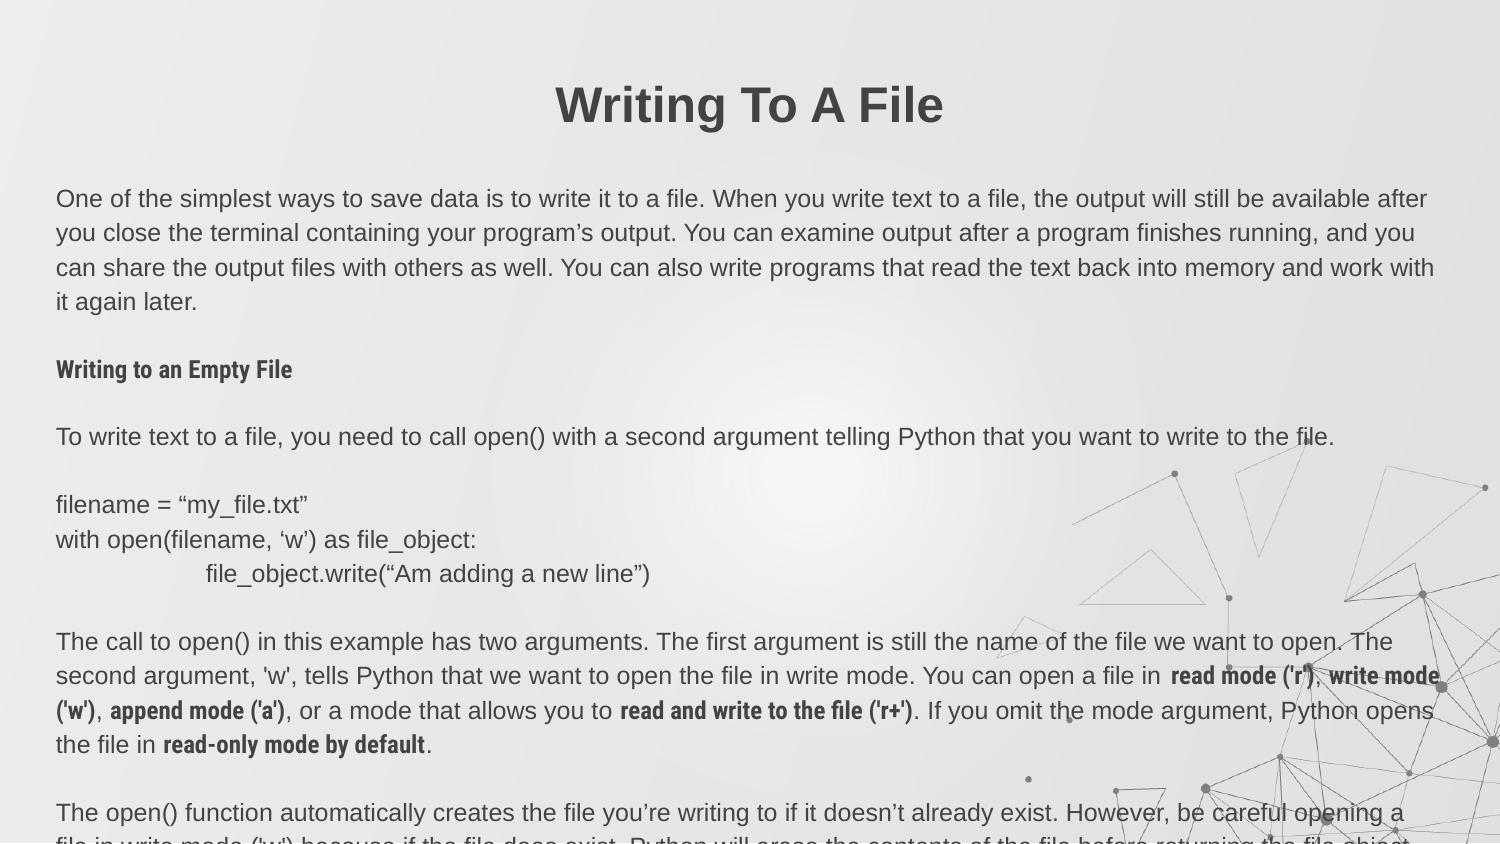

# Writing To A File
One of the simplest ways to save data is to write it to a file. When you write text to a file, the output will still be available after you close the terminal containing your program’s output. You can examine output after a program finishes running, and you can share the output files with others as well. You can also write programs that read the text back into memory and work with it again later.
Writing to an Empty File
To write text to a file, you need to call open() with a second argument telling Python that you want to write to the file.
filename = “my_file.txt”
with open(filename, ‘w’) as file_object:
	file_object.write(“Am adding a new line”)
The call to open() in this example has two arguments. The first argument is still the name of the file we want to open. The second argument, 'w', tells Python that we want to open the file in write mode. You can open a file in read mode ('r'), write mode ('w'), append mode ('a'), or a mode that allows you to read and write to the file ('r+'). If you omit the mode argument, Python opens the file in read-only mode by default.
The open() function automatically creates the file you’re writing to if it doesn’t already exist. However, be careful opening a file in write mode ('w') because if the file does exist, Python will erase the contents of the file before returning the file object.